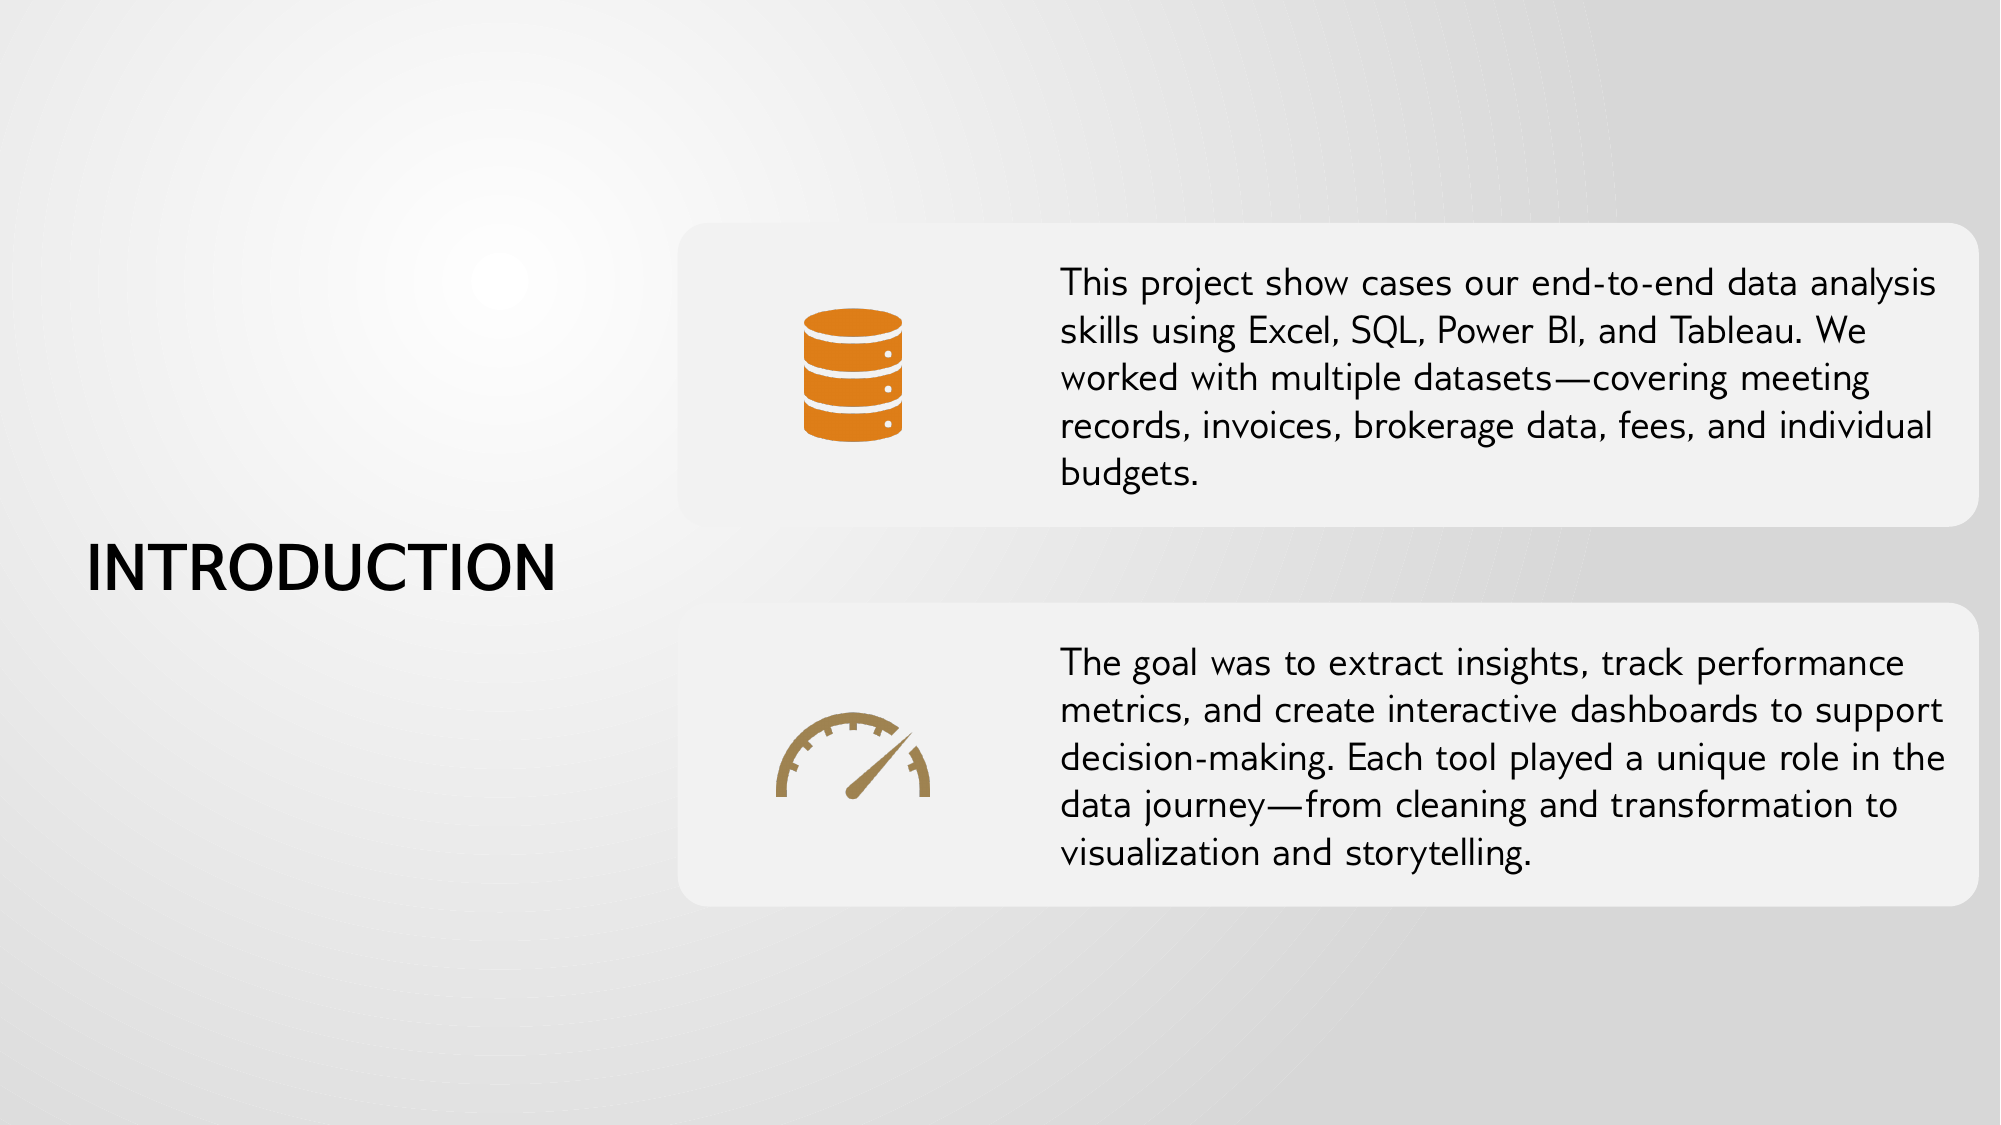

This project show cases our end-to-end data analysis skills using Excel, SQL, Power BI, and Tableau. We worked with multiple datasets—covering meeting records, invoices, brokerage data, fees, and individual budgets.
The goal was to extract insights, track performance metrics, and create interactive dashboards to support decision-making. Each tool played a unique role in the data journey—from cleaning and transformation to visualization and storytelling.
INTRODUCTION